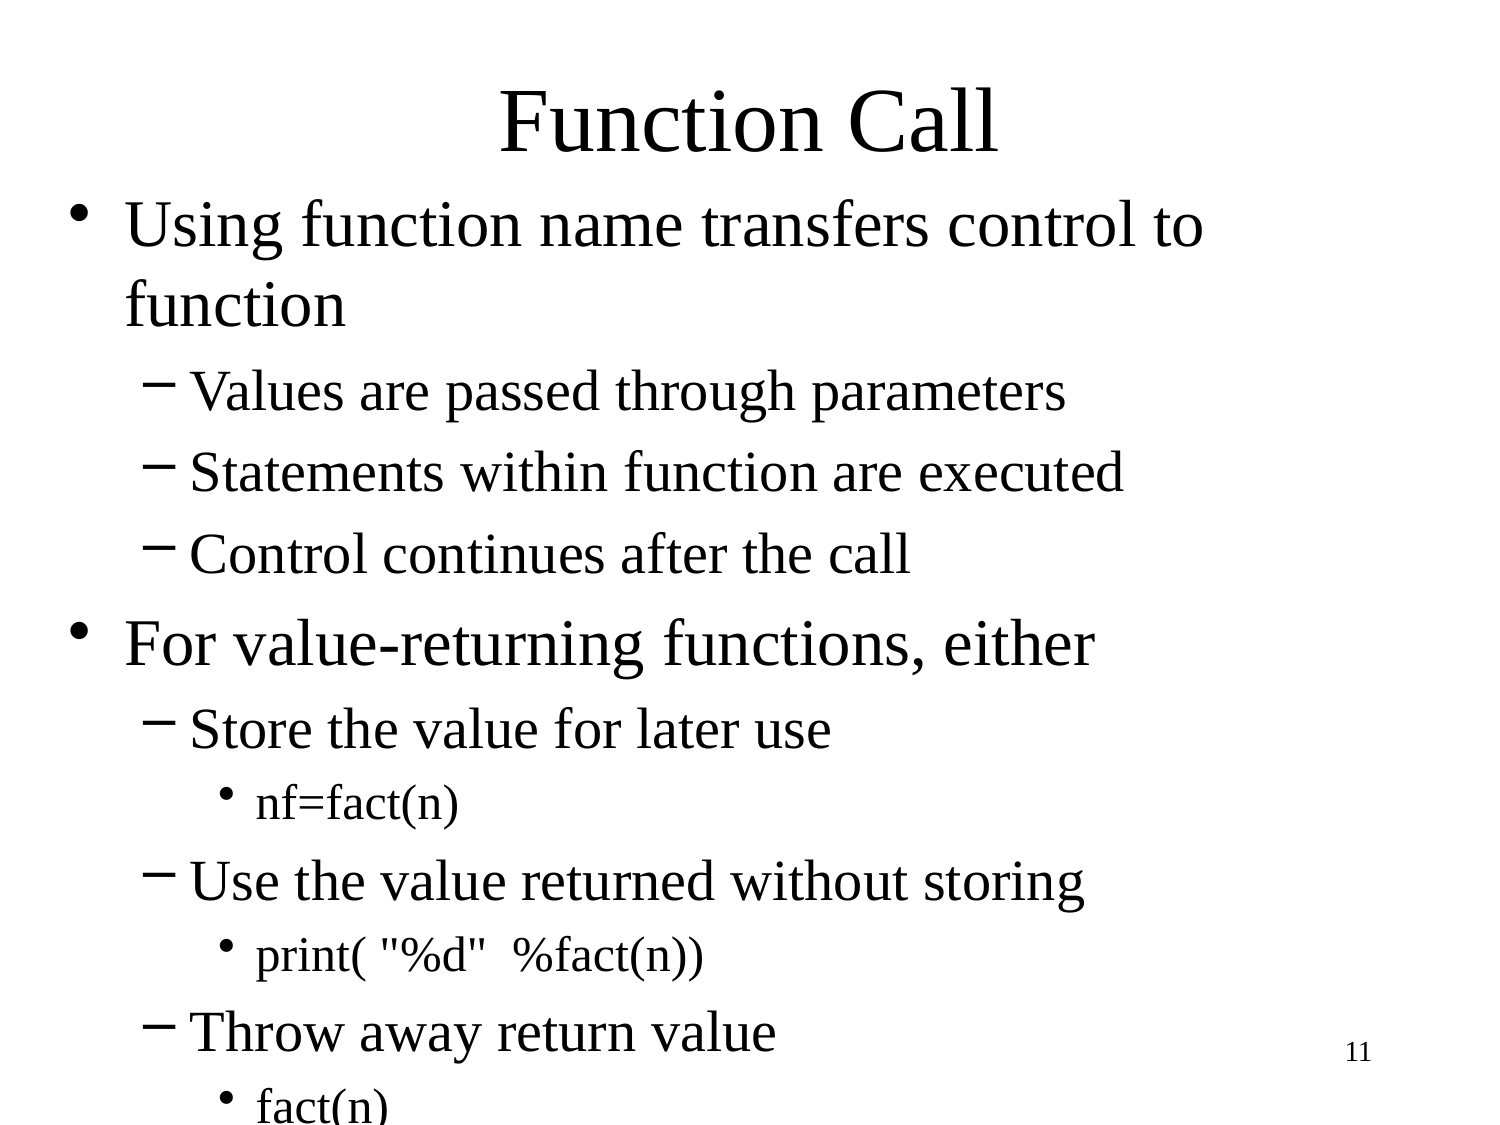

# Function Call
Using function name transfers control to function
Values are passed through parameters
Statements within function are executed
Control continues after the call
For value-returning functions, either
Store the value for later use
nf=fact(n)
Use the value returned without storing
print( "%d"  %fact(n))
Throw away return value
fact(n)

11